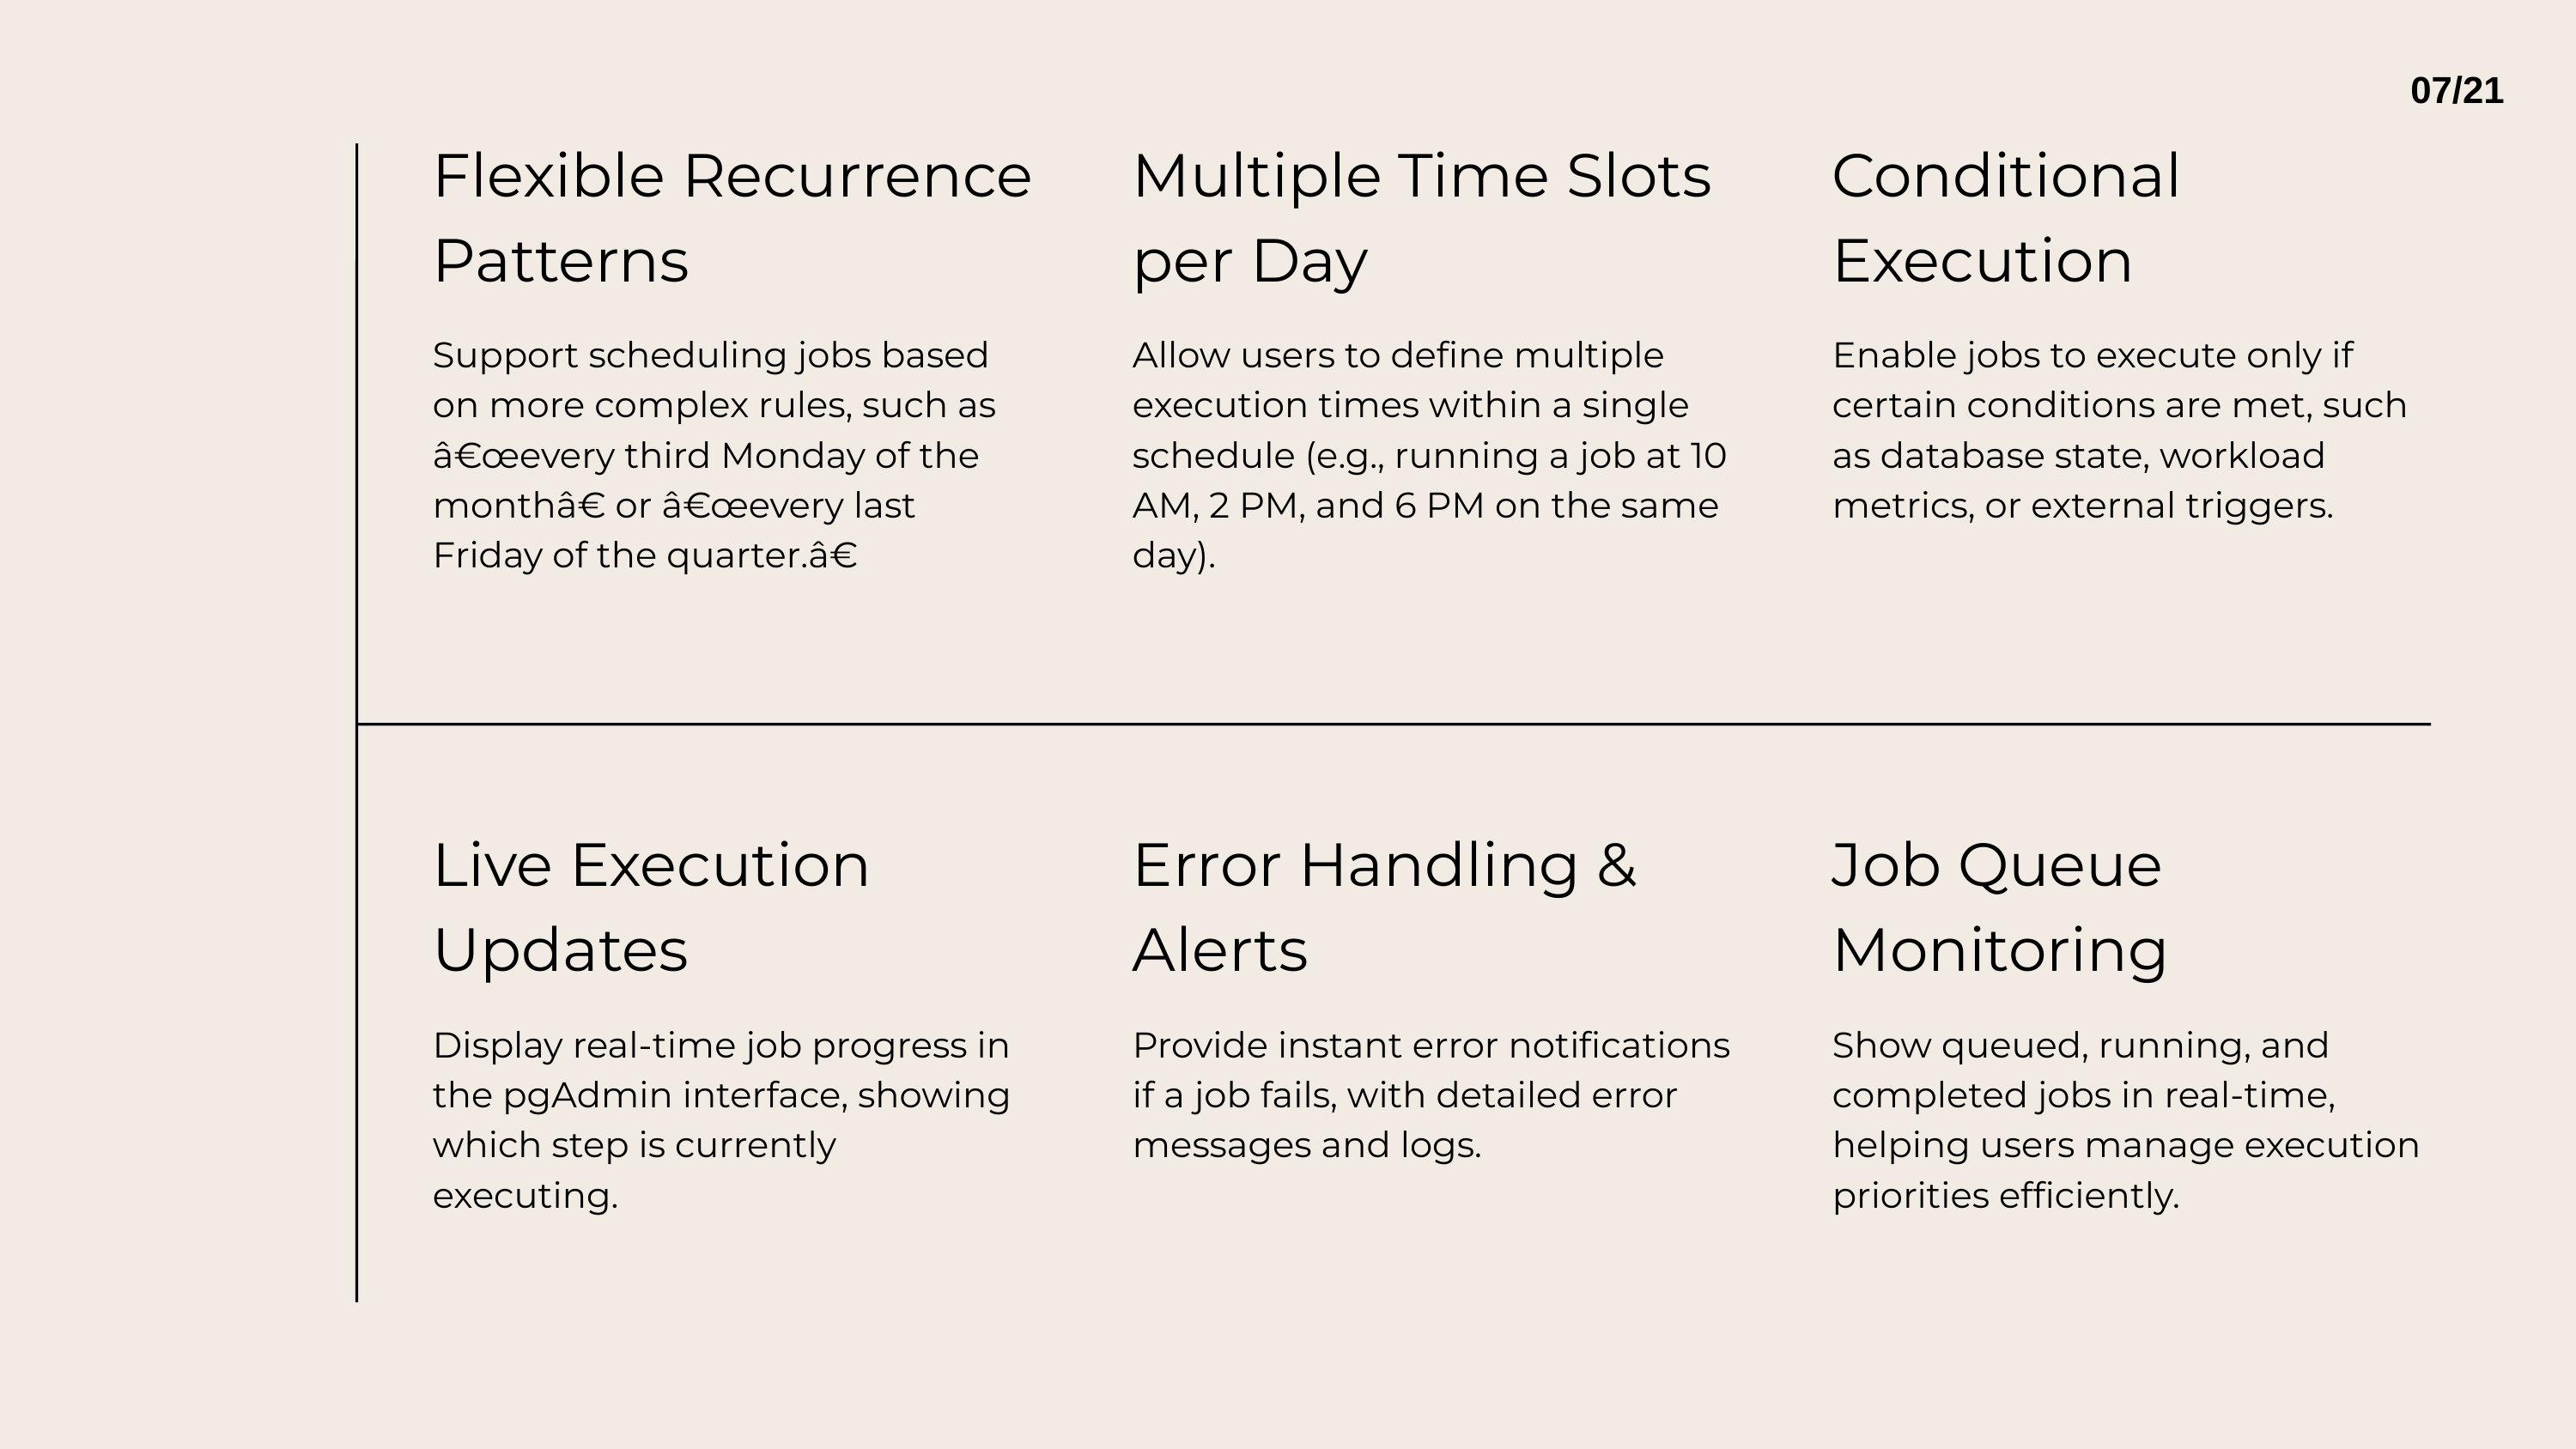

07/21
Flexible Recurrence Patterns

Multiple Time Slots per Day

Conditional Execution

Support scheduling jobs based on more complex rules, such as â€œevery third Monday of the monthâ€ or â€œevery last Friday of the quarter.â€

Allow users to define multiple execution times within a single schedule (e.g., running a job at 10 AM, 2 PM, and 6 PM on the same day).

Enable jobs to execute only if certain conditions are met, such as database state, workload metrics, or external triggers.

Live Execution Updates

Error Handling & Alerts

Job Queue Monitoring

Display real-time job progress in the pgAdmin interface, showing which step is currently executing.

Provide instant error notifications if a job fails, with detailed error messages and logs.

Show queued, running, and completed jobs in real-time, helping users manage execution priorities efficiently.